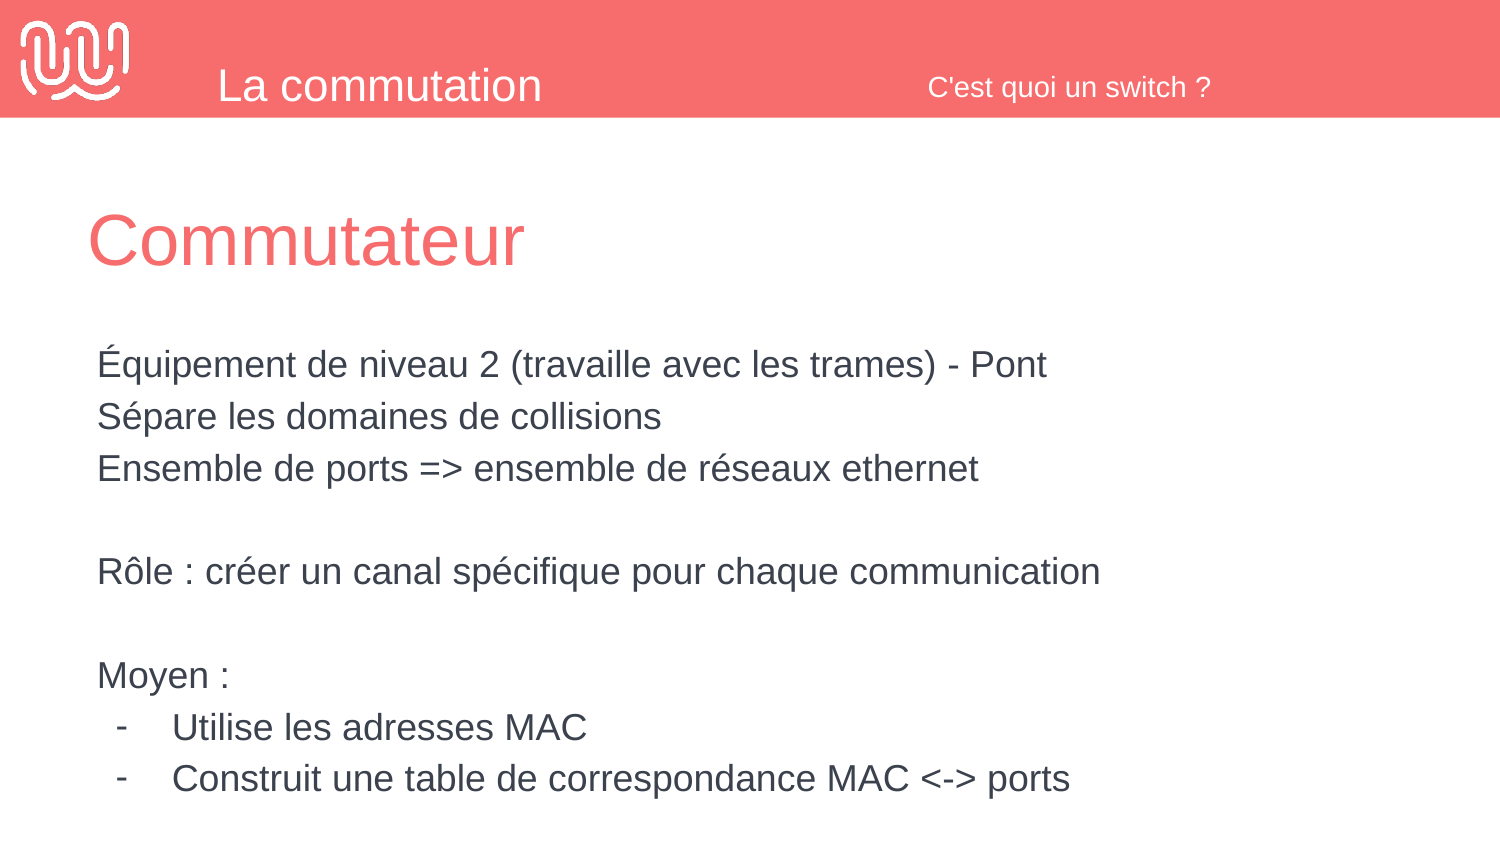

La commutation
C'est quoi un switch ?
Commutateur
Équipement de niveau 2 (travaille avec les trames) - Pont
Sépare les domaines de collisions
Ensemble de ports => ensemble de réseaux ethernet

Rôle : créer un canal spécifique pour chaque communication

Moyen :
Utilise les adresses MAC
Construit une table de correspondance MAC <-> ports